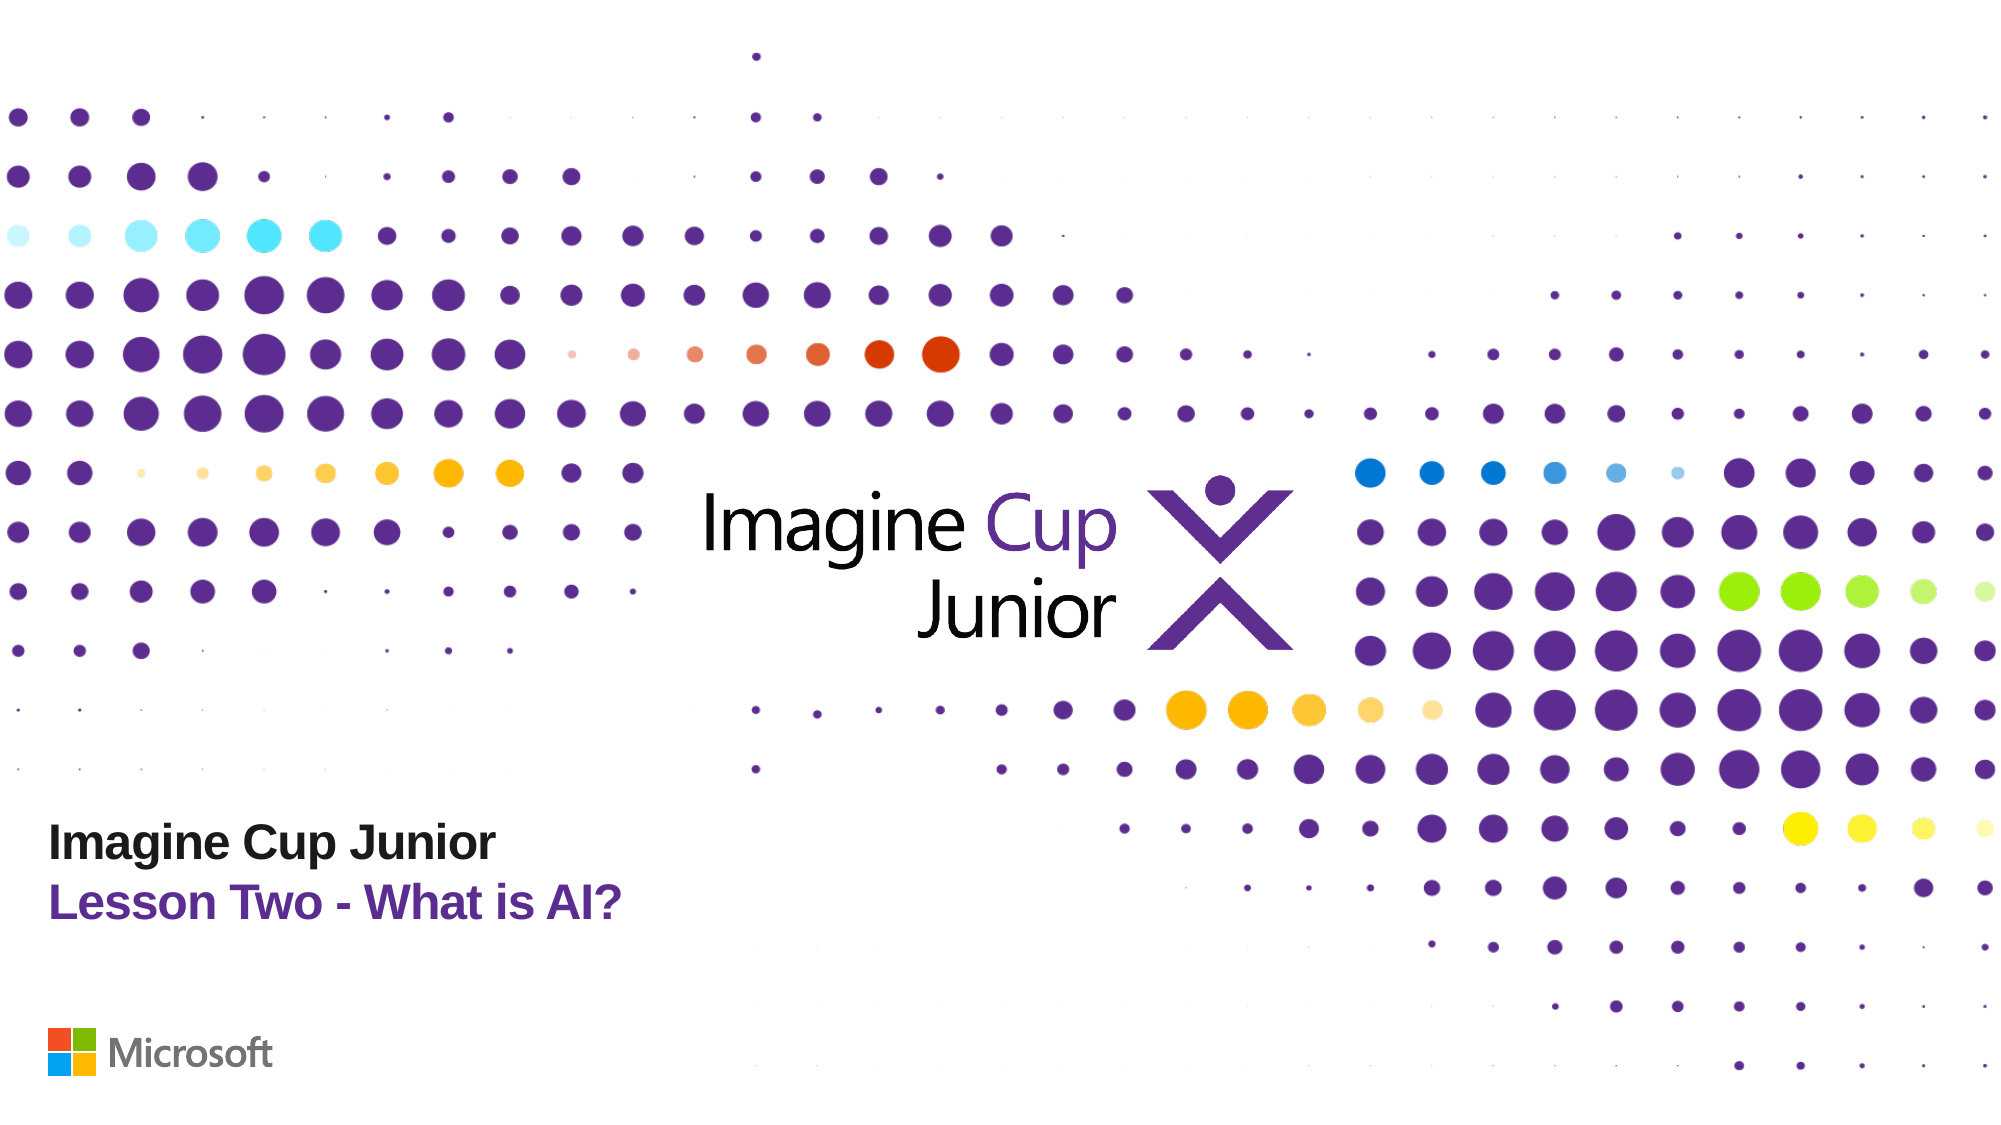

Imagine Cup Junior
Lesson Two - What is AI?